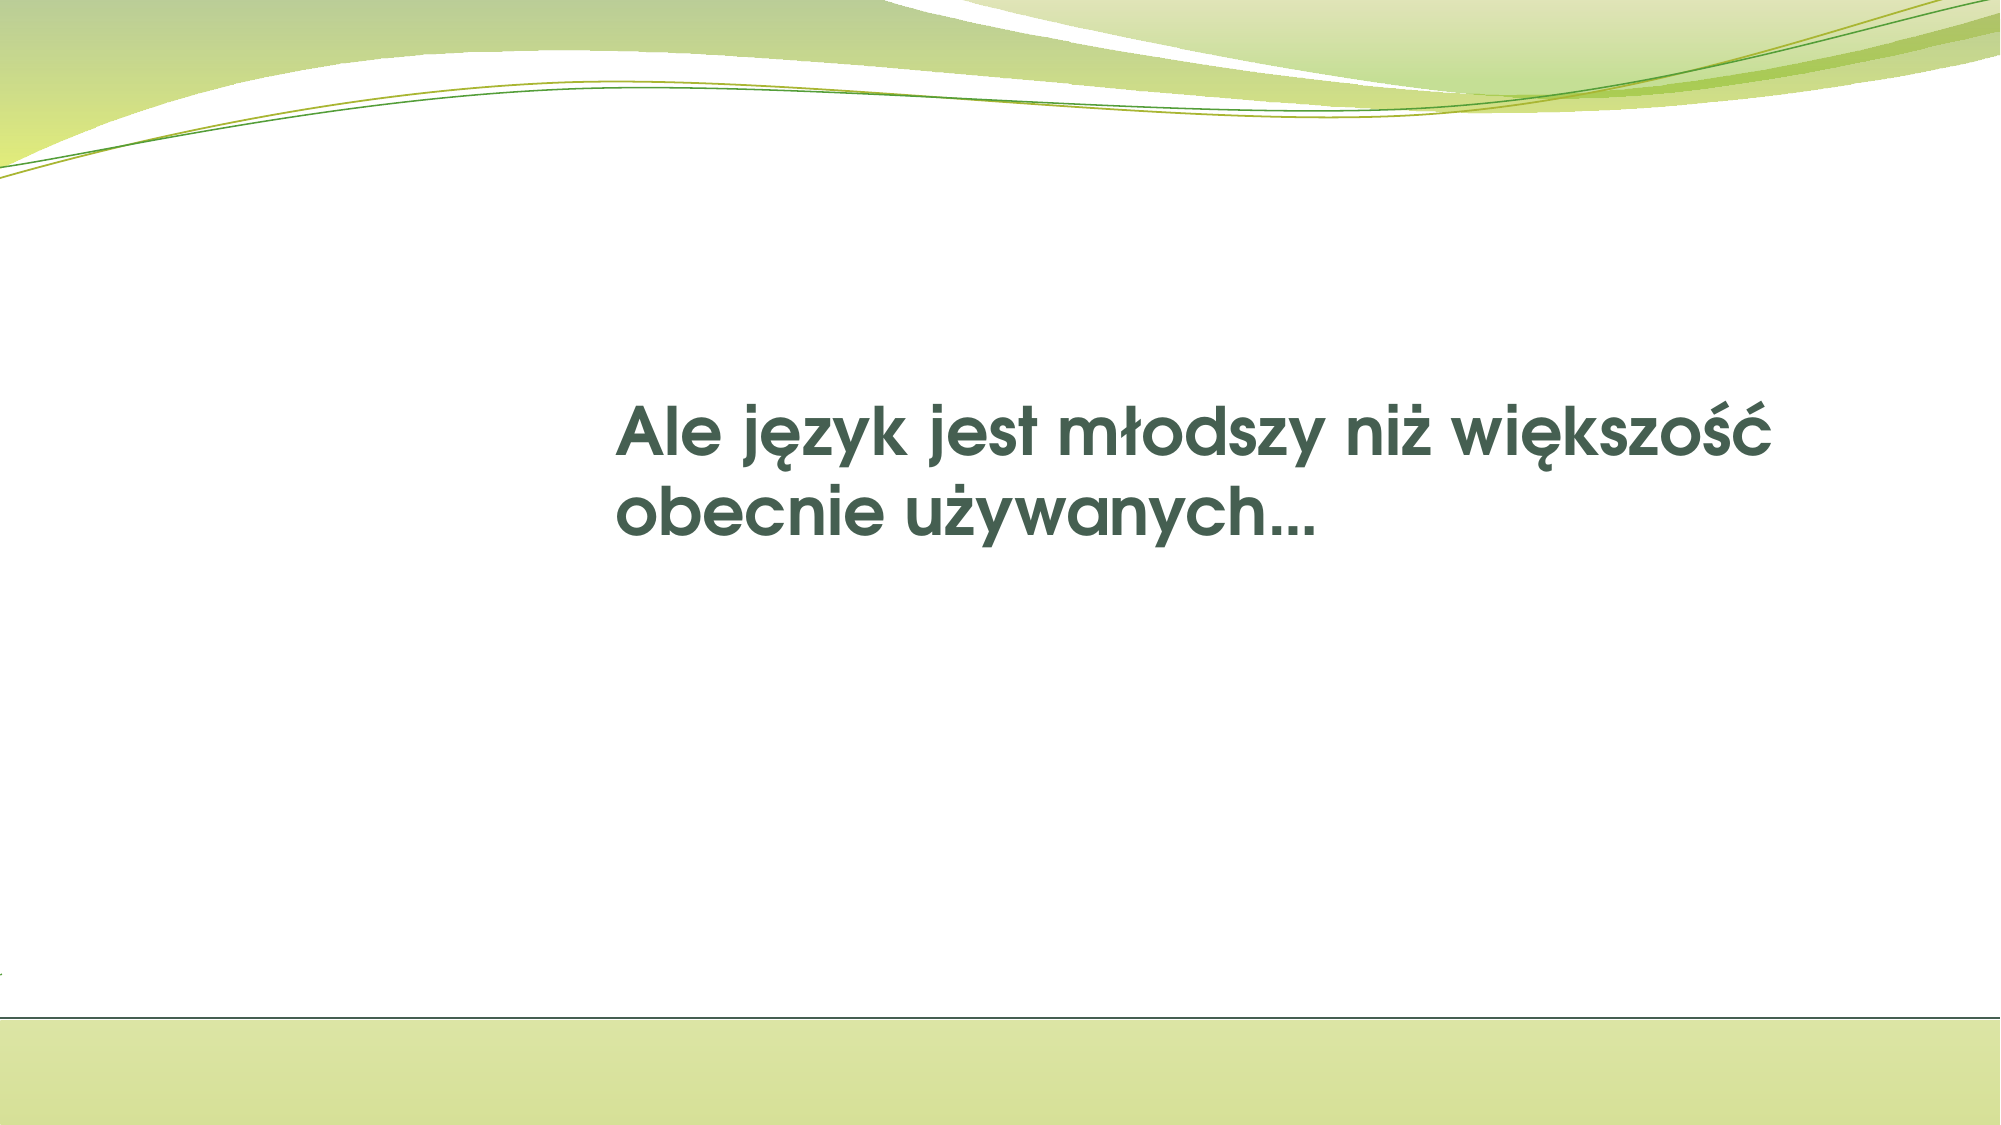

# Ale język jest młodszy niż większość obecnie używanych…